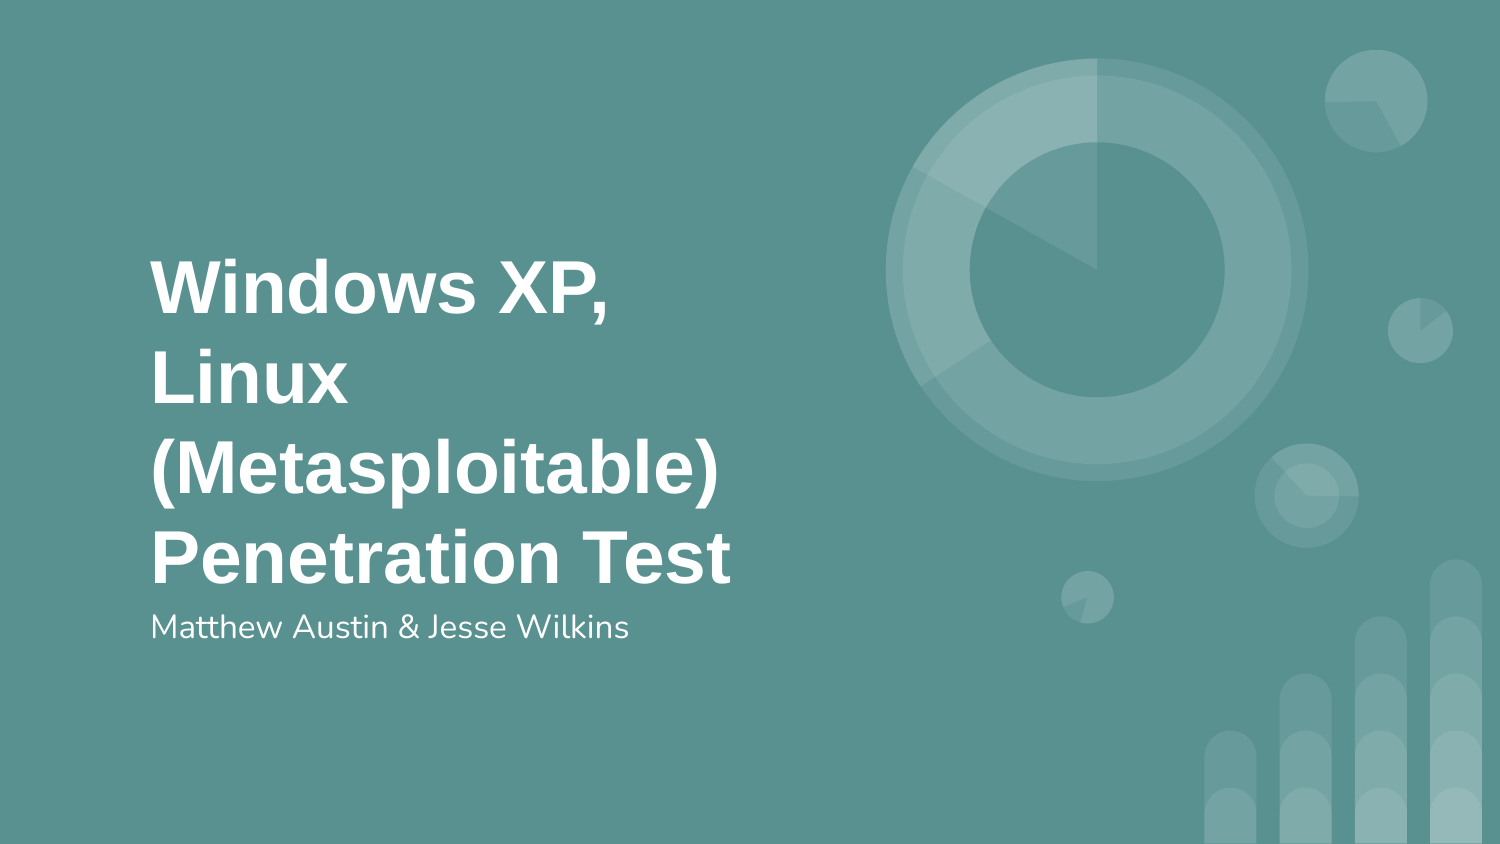

# Windows XP, Linux  (Metasploitable) Penetration Test
Matthew Austin & Jesse Wilkins